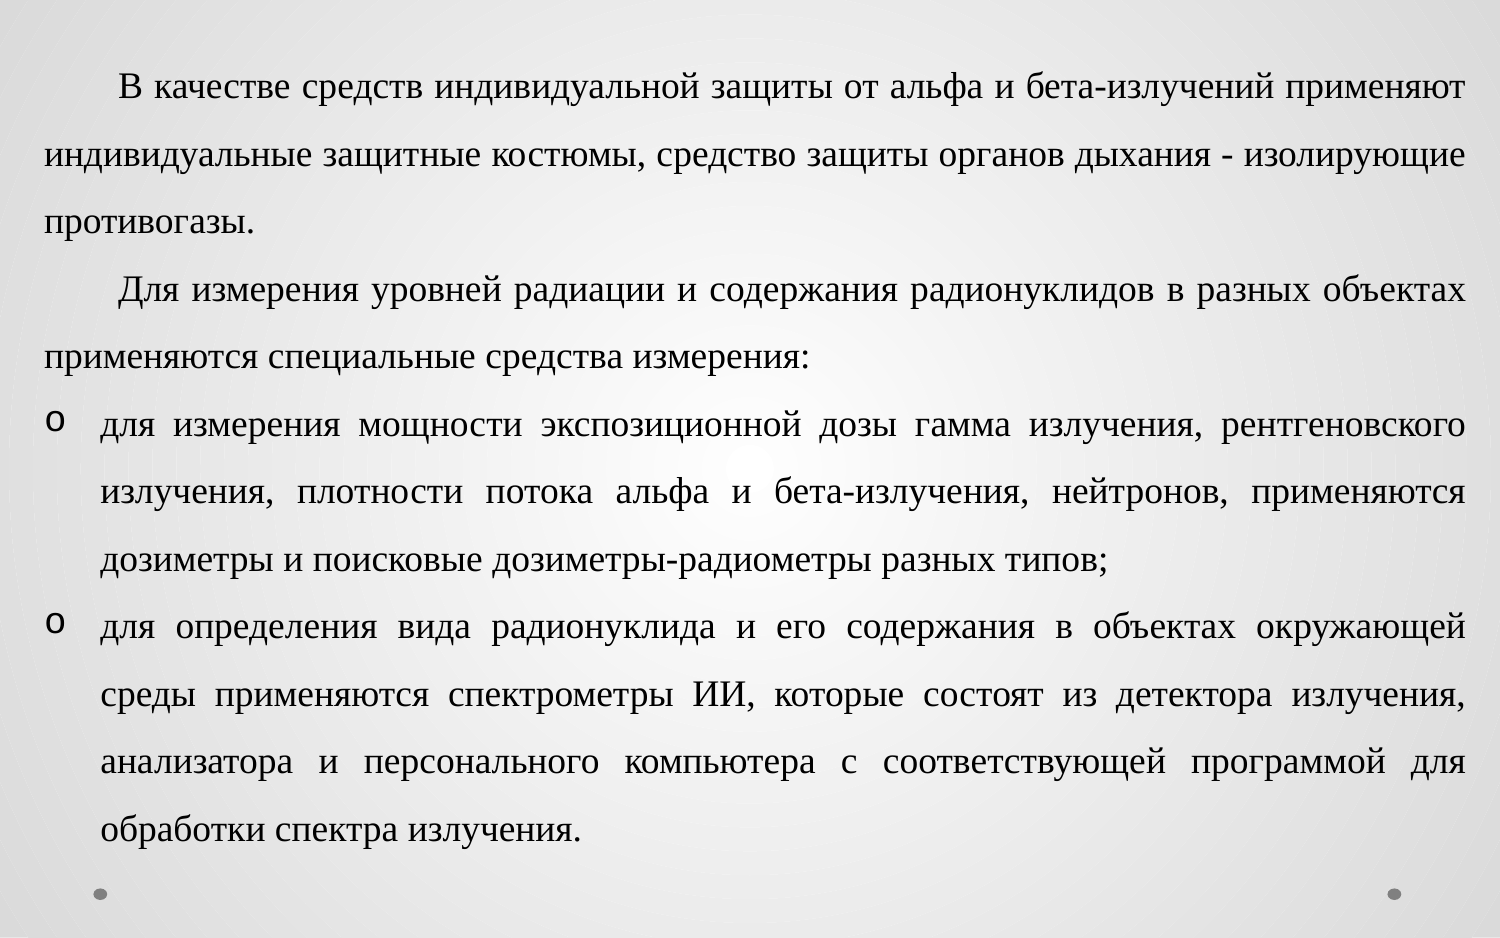

В качестве средств индивидуальной защиты от альфа и бета-излучений применяют индивидуальные защитные костюмы, средство защиты органов дыхания - изолирующие противогазы.
Для измерения уровней радиации и содержания радионуклидов в разных объектах применяются специальные средства измерения:
для измерения мощности экспозиционной дозы гамма излучения, рентгеновского излучения, плотности потока альфа и бета-излучения, нейтронов, применяются дозиметры и поисковые дозиметры-радиометры разных типов;
для определения вида радионуклида и его содержания в объектах окружающей среды применяются спектрометры ИИ, которые состоят из детектора излучения, анализатора и персонального компьютера с соответствующей программой для обработки спектра излучения.